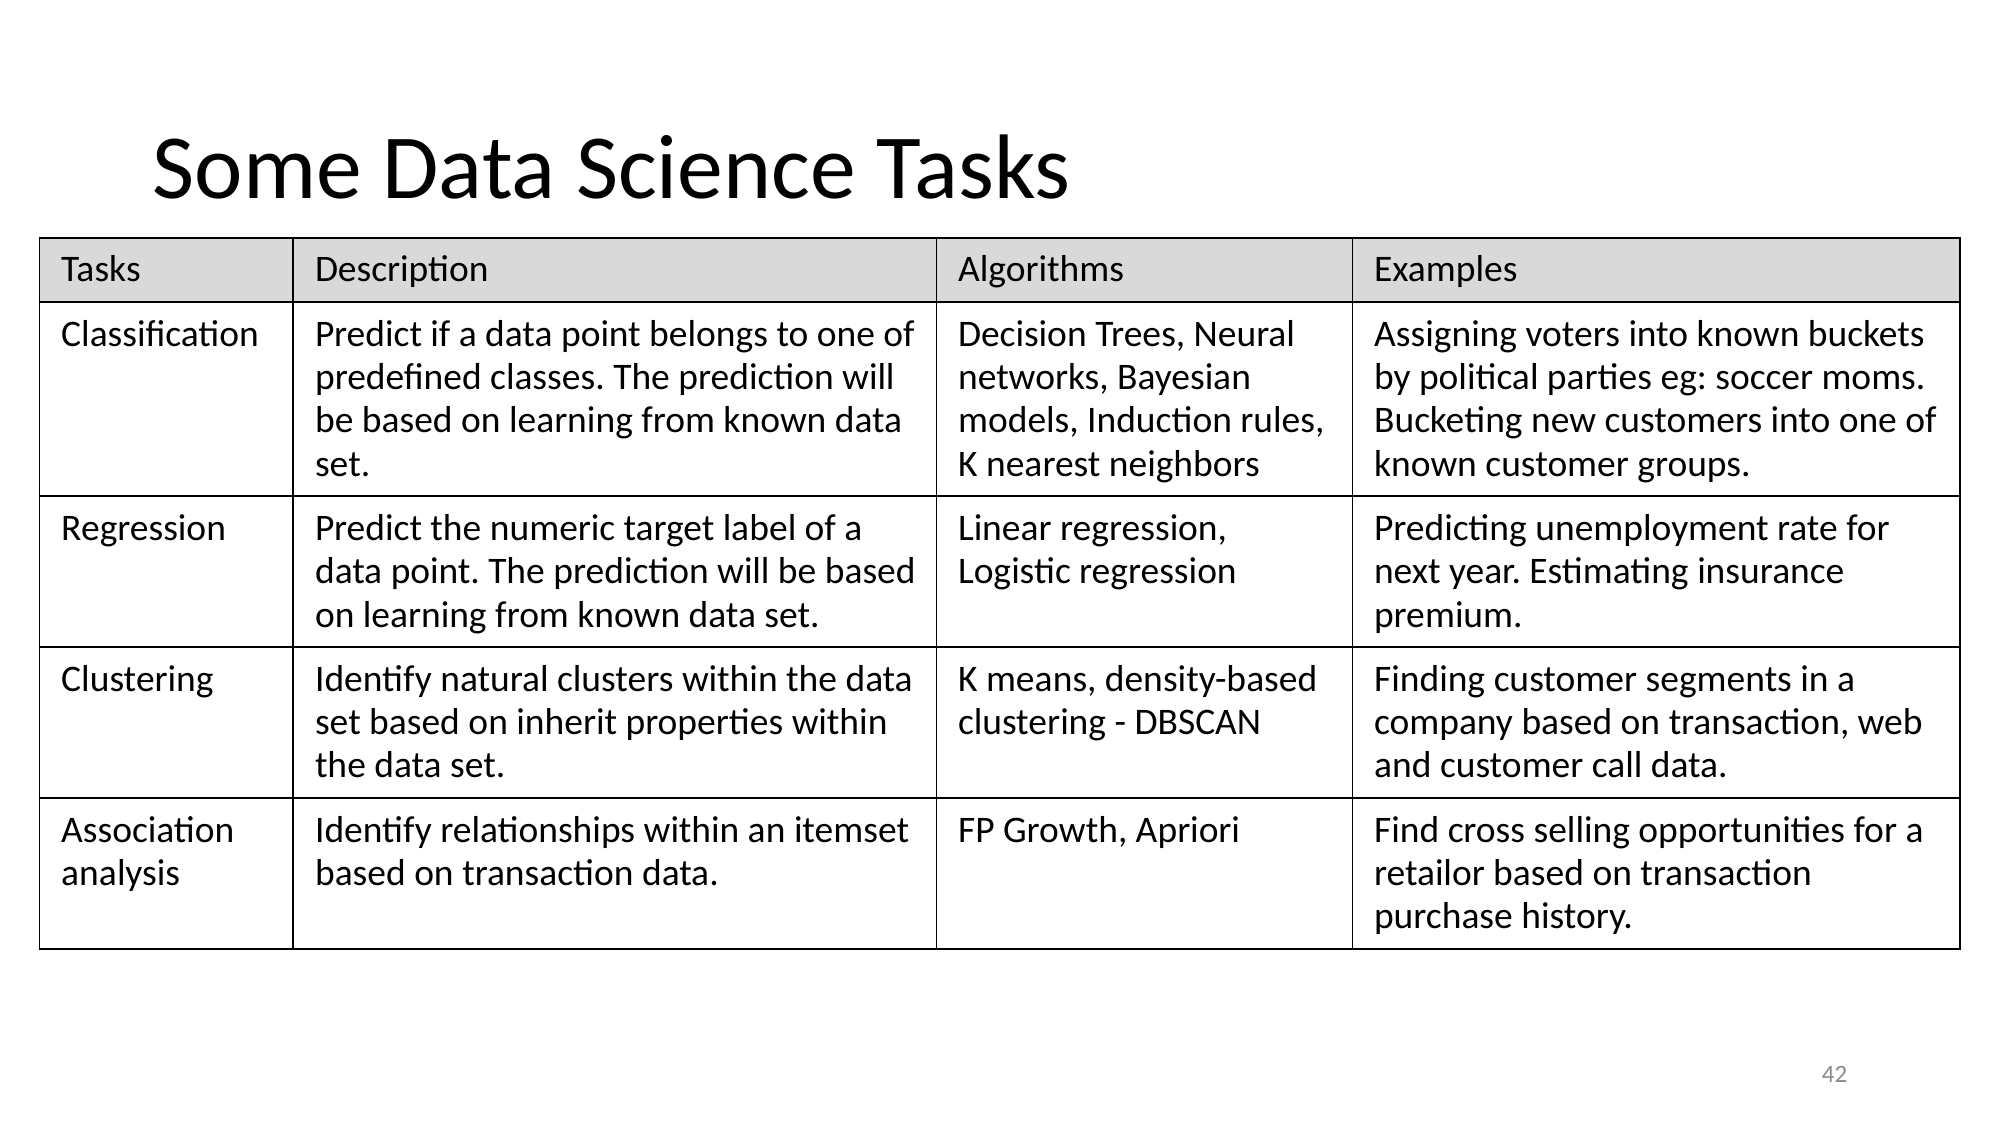

# Some Data Science Tasks
| Tasks | Description | Algorithms | Examples |
| --- | --- | --- | --- |
| Classification | Predict if a data point belongs to one of predefined classes. The prediction will be based on learning from known data set. | Decision Trees, Neural networks, Bayesian models, Induction rules, K nearest neighbors | Assigning voters into known buckets by political parties eg: soccer moms. Bucketing new customers into one of known customer groups. |
| Regression | Predict the numeric target label of a data point. The prediction will be based on learning from known data set. | Linear regression, Logistic regression | Predicting unemployment rate for next year. Estimating insurance premium. |
| Clustering | Identify natural clusters within the data set based on inherit properties within the data set. | K means, density-based clustering - DBSCAN | Finding customer segments in a company based on transaction, web and customer call data. |
| Association analysis | Identify relationships within an itemset based on transaction data. | FP Growth, Apriori | Find cross selling opportunities for a retailor based on transaction purchase history. |
42